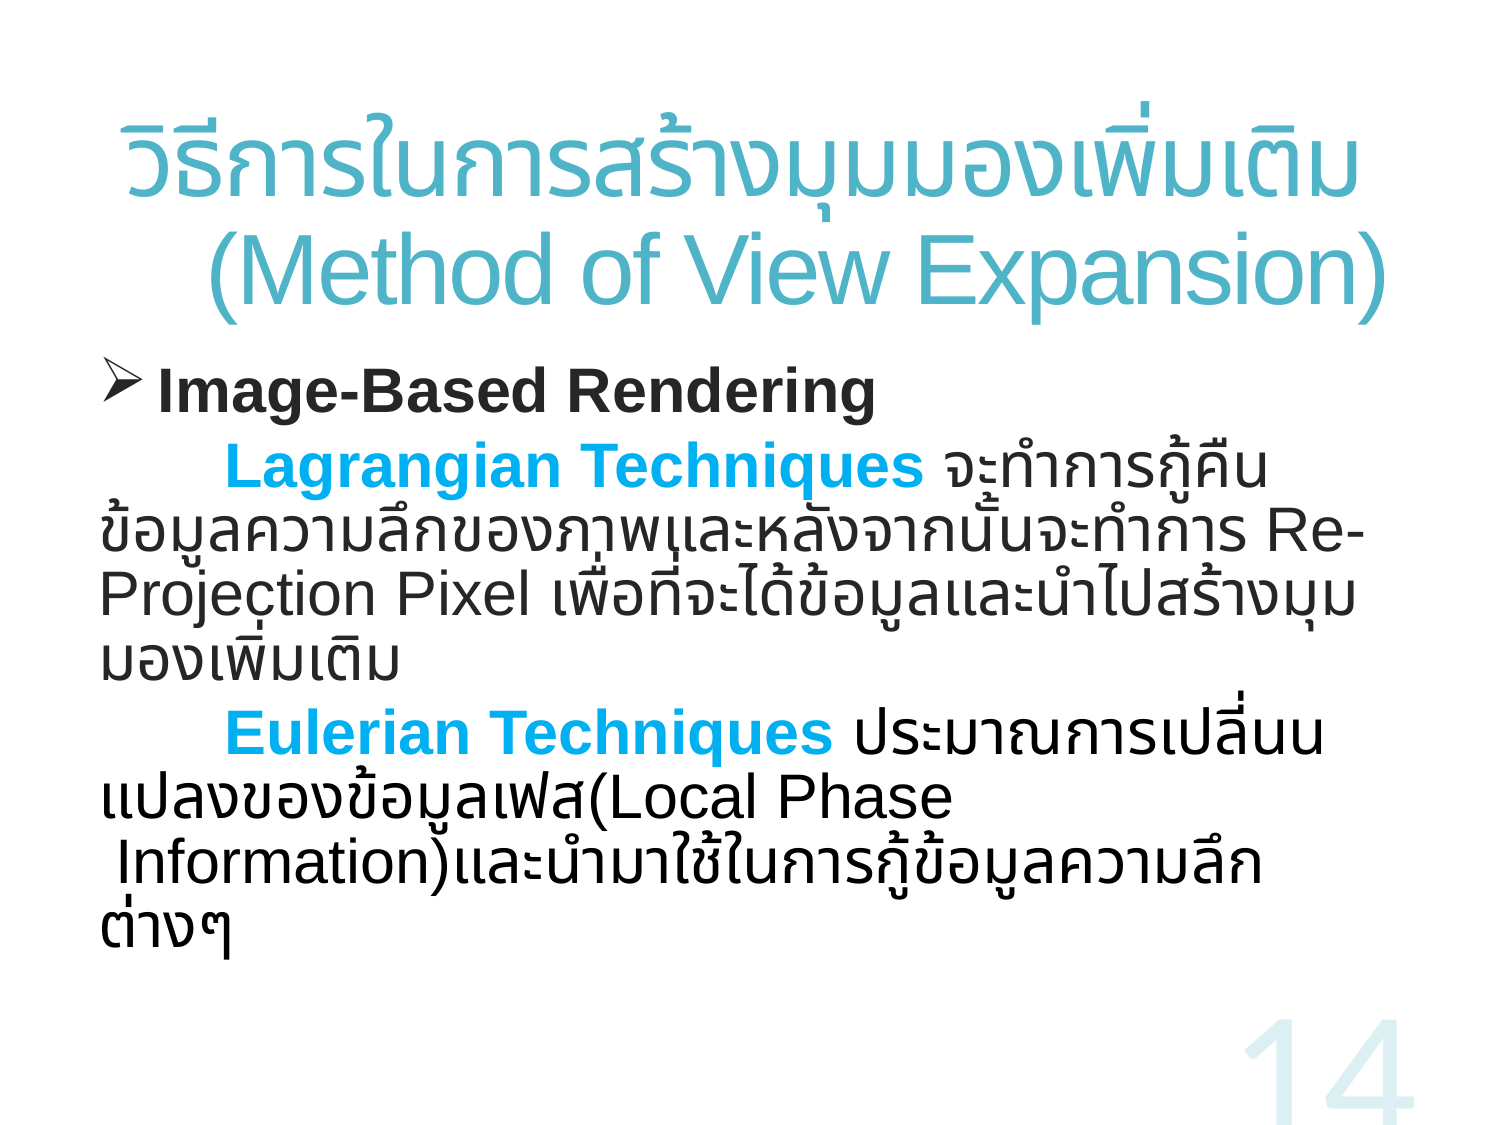

# วิธีการในการสร้างมุมมองเพิ่มเติม (Method of View Expansion)
 Image-Based Rendering
	Lagrangian Techniques จะทำการกู้คืนข้อมูลความลึกของภาพและหลังจากนั้นจะทำการ Re-Projection Pixel เพื่อที่จะได้ข้อมูลและนำไปสร้างมุมมองเพิ่มเติม
	Eulerian Techniques ประมาณการเปลี่นนแปลงของข้อมูลเฟส(Local Phase Information)และนำมาใช้ในการกู้ข้อมูลความลึกต่างๆ

14